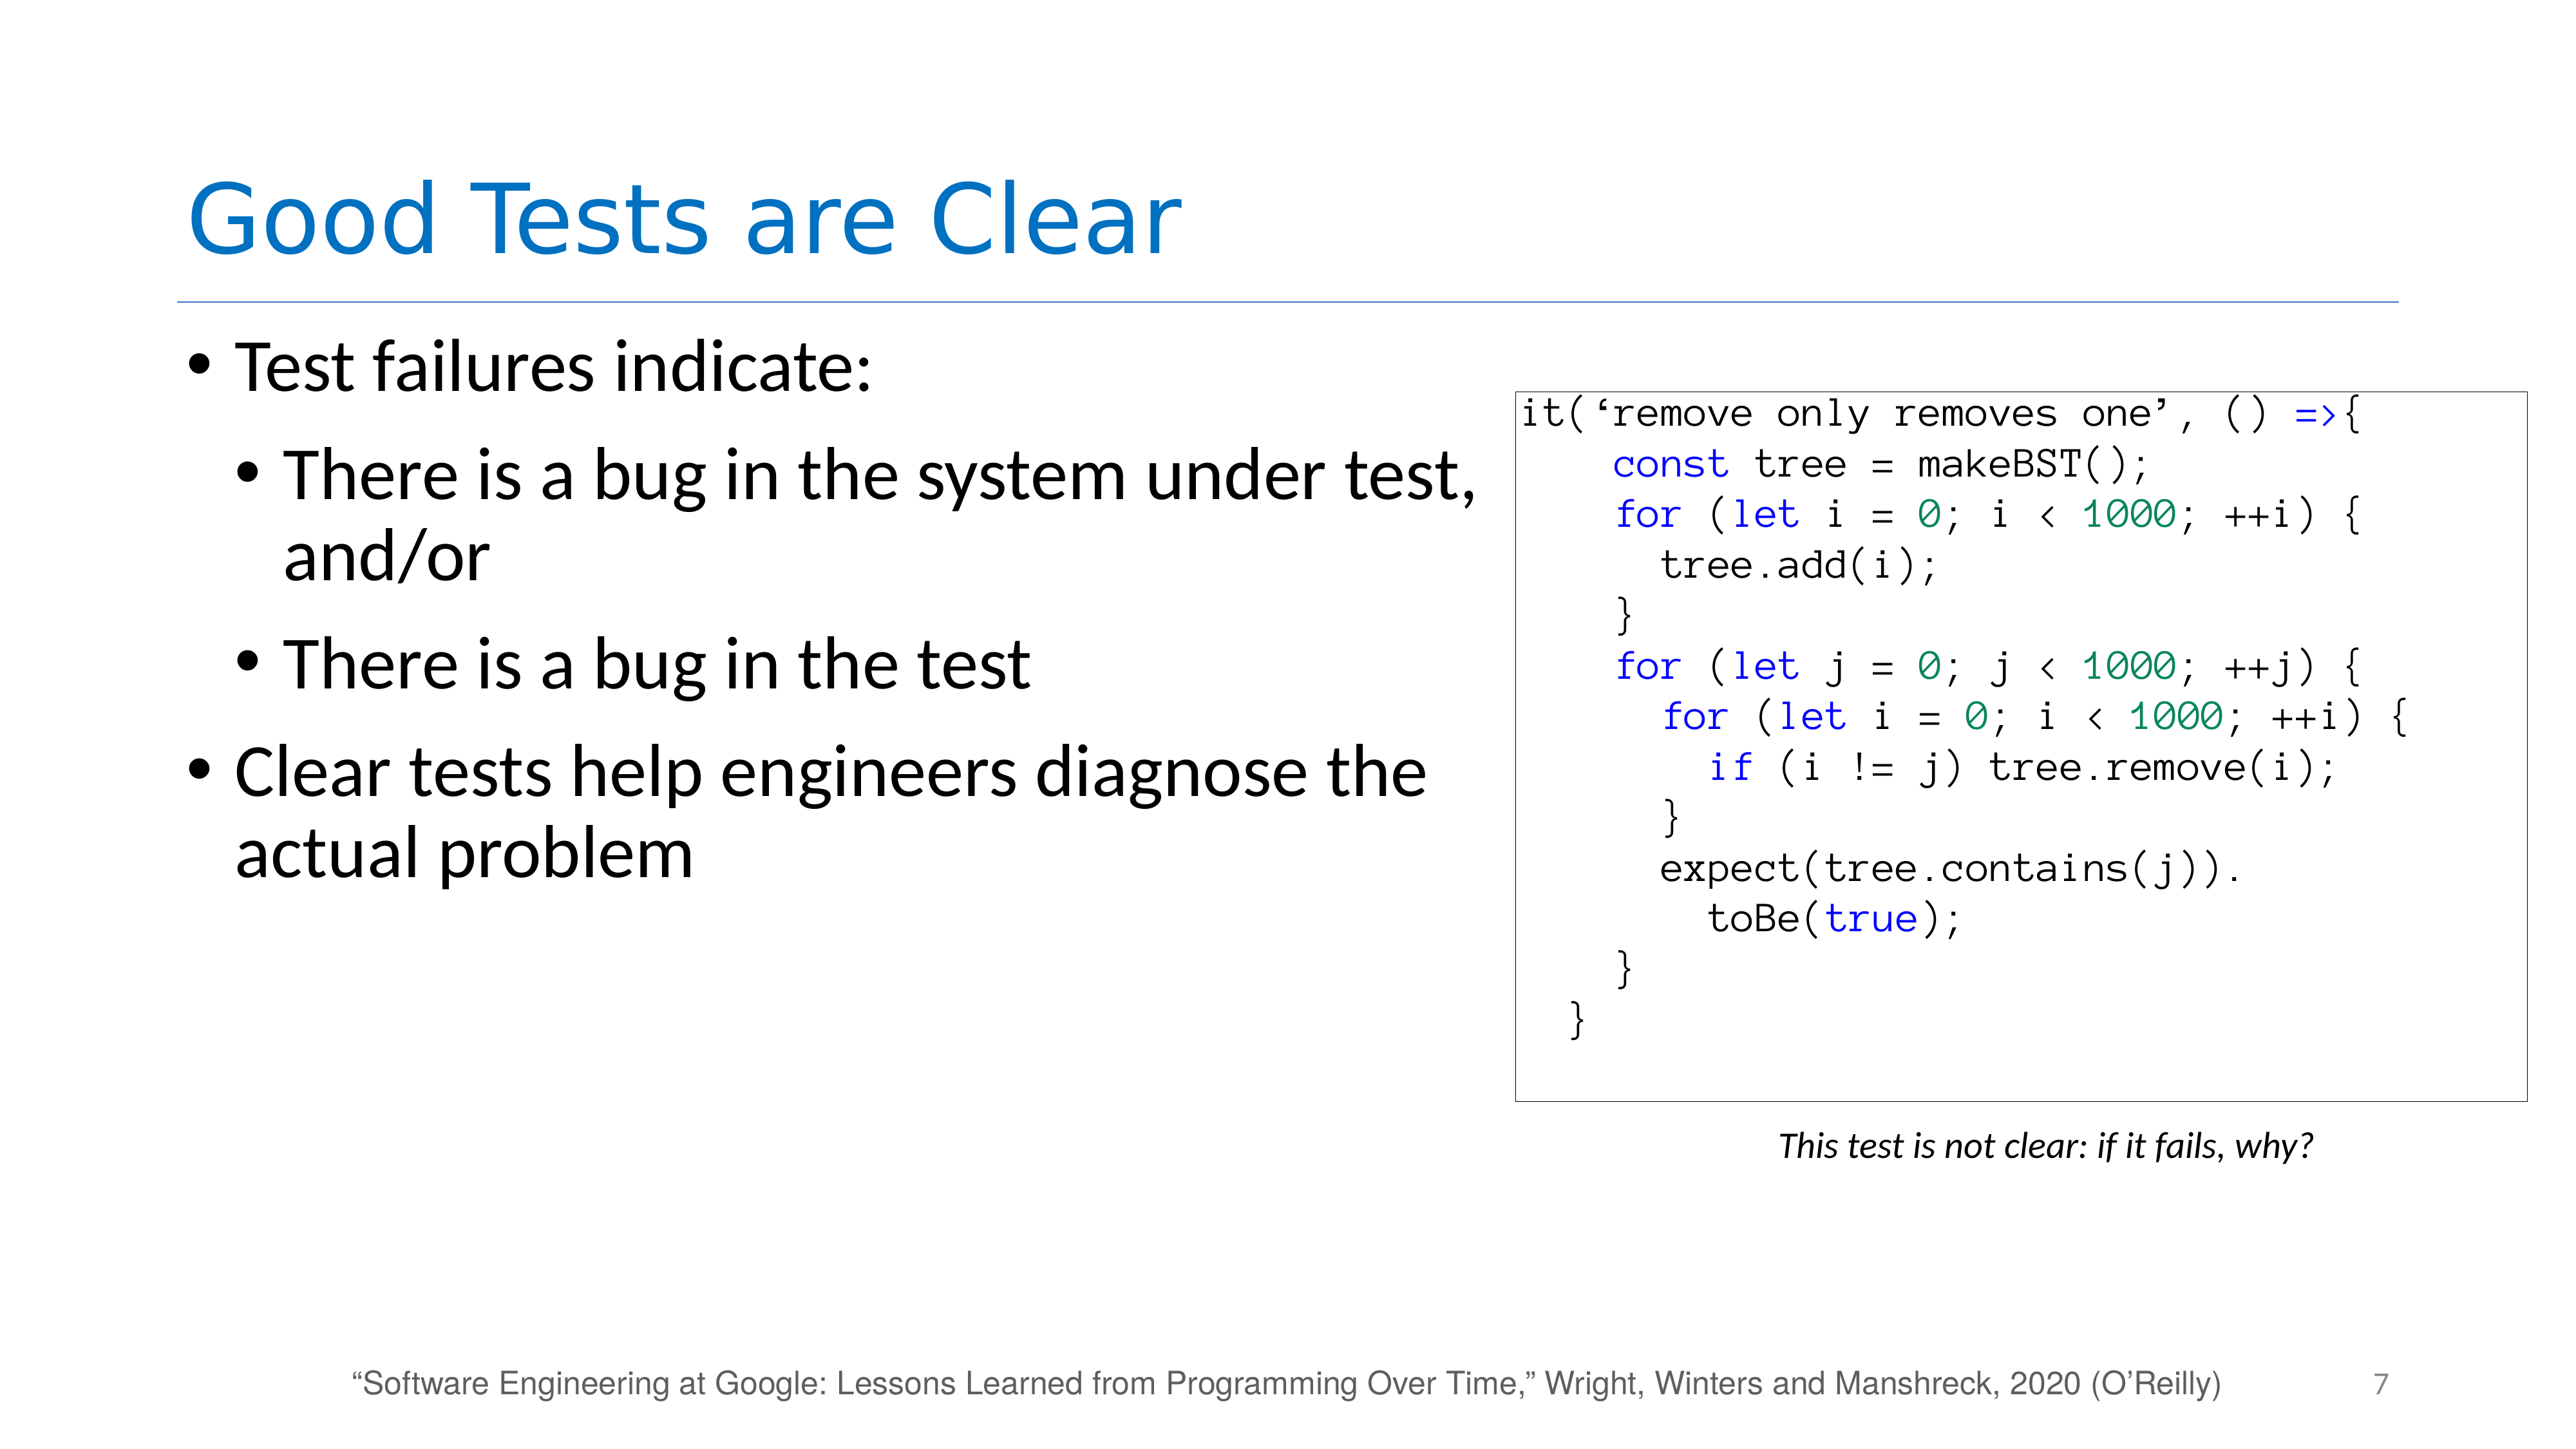

# Good Tests are Clear
Test failures indicate:
There is a bug in the system under test, and/or
There is a bug in the test
Clear tests help engineers diagnose the actual problem
it(‘remove only removes one’, () =>{
    const tree = makeBST();
    for (let i = 0; i < 1000; ++i) {
      tree.add(i);
    }
    for (let j = 0; j < 1000; ++j) {
      for (let i = 0; i < 1000; ++i) {
        if (i != j) tree.remove(i);
      }
      expect(tree.contains(j)).
        toBe(true);
    }
  }
This test is not clear: if it fails, why?
“Software Engineering at Google: Lessons Learned from Programming Over Time,” Wright, Winters and Manshreck, 2020 (O’Reilly)
7